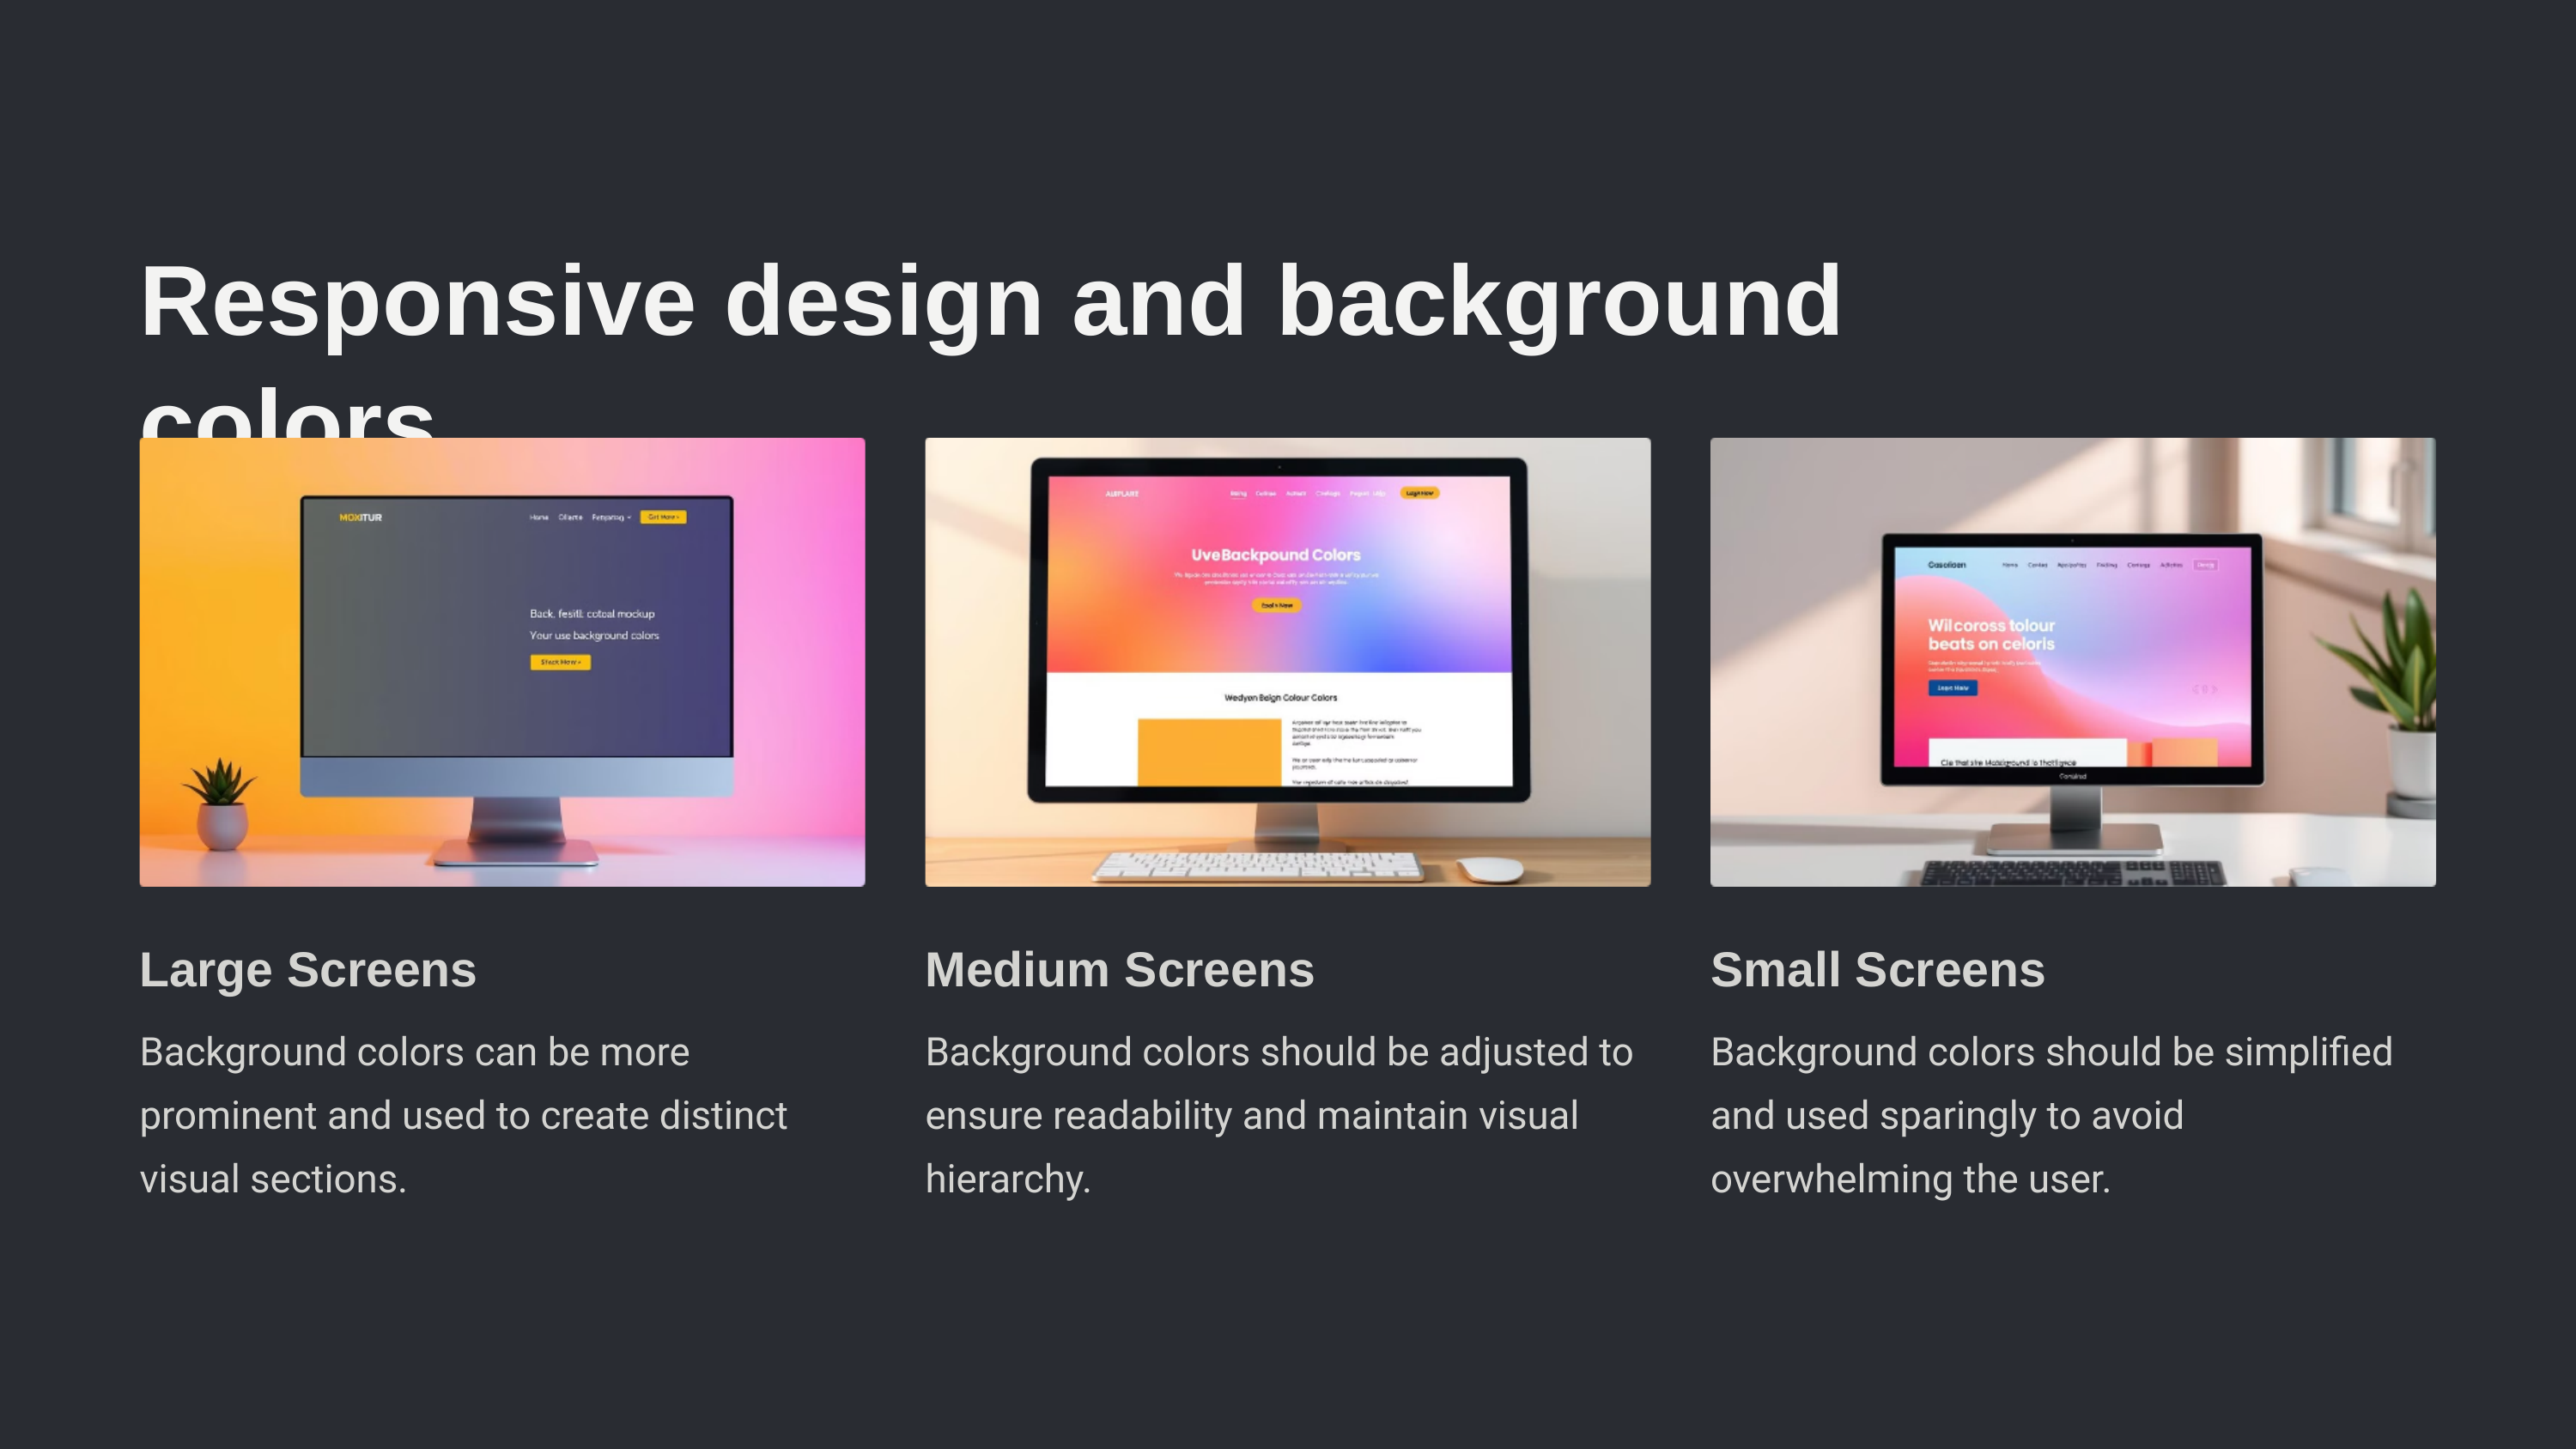

Responsive design and background colors

Large Screens
Small Screens
Medium Screens
Background colors can be more prominent and used to create distinct visual sections.
Background colors should be simplified and used sparingly to avoid overwhelming the user.
Background colors should be adjusted to ensure readability and maintain visual hierarchy.